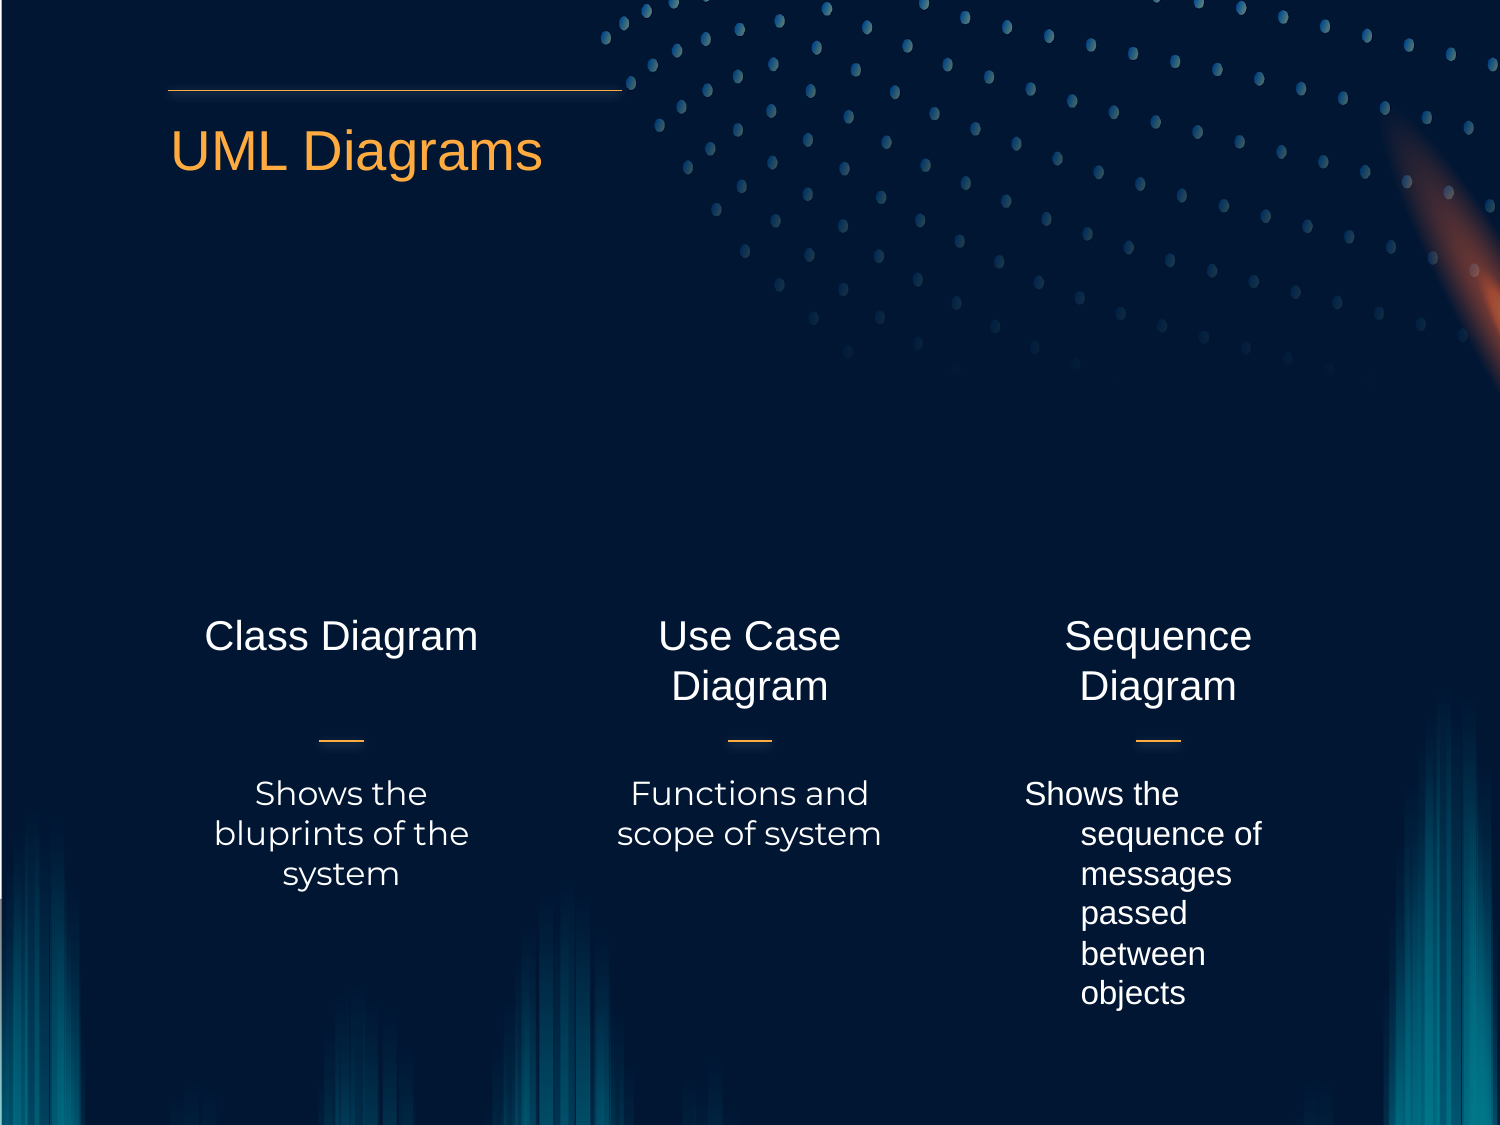

UML Diagrams

# Use Case Diagram
Sequence Diagram
Class Diagram
Shows the bluprints of the system

Functions and scope of system

Shows the sequence of messages passed between objects